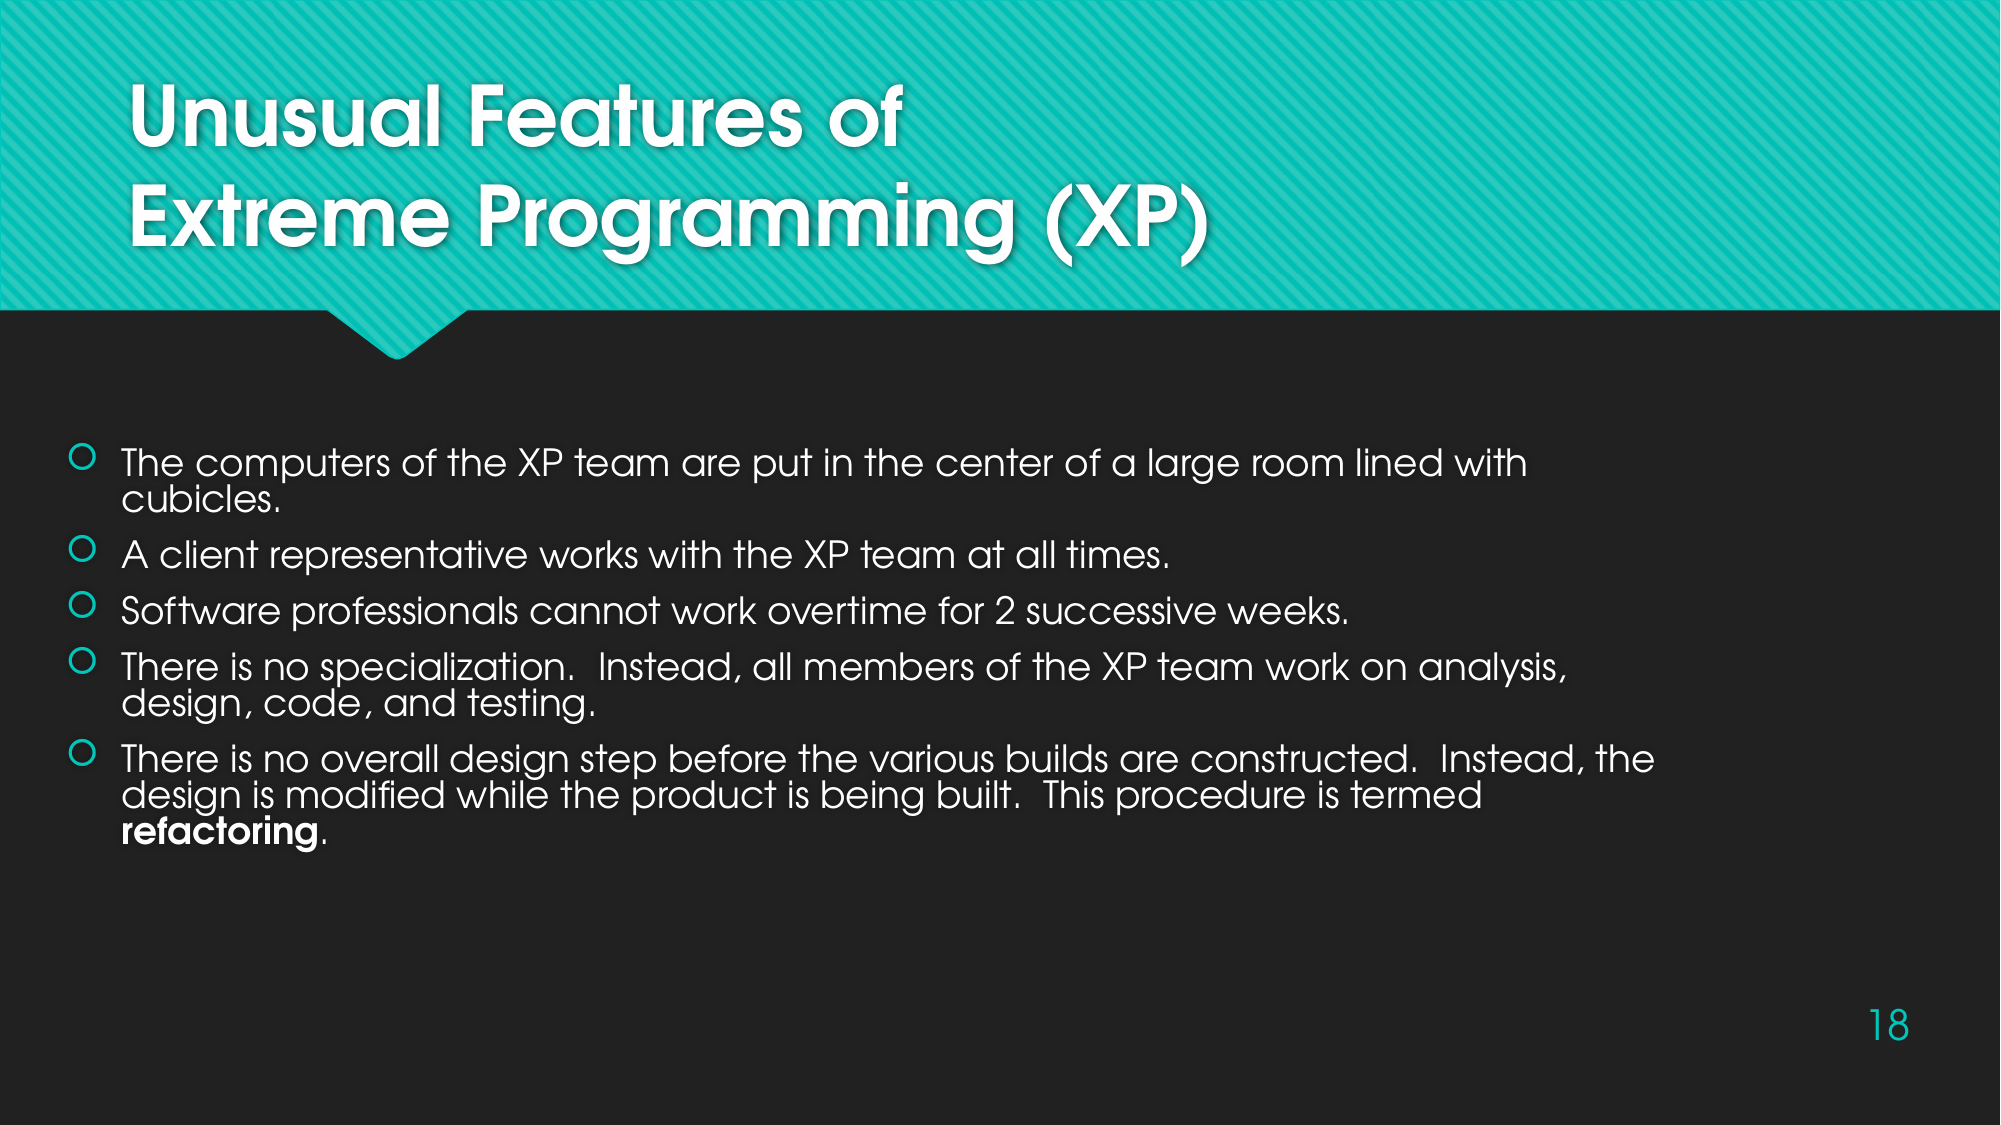

# Unusual Features of Extreme Programming (XP)
The computers of the XP team are put in the center of a large room lined with cubicles.
A client representative works with the XP team at all times.
Software professionals cannot work overtime for 2 successive weeks.
There is no specialization.  Instead, all members of the XP team work on analysis, design, code, and testing.
There is no overall design step before the various builds are constructed.  Instead, the design is modified while the product is being built.  This procedure is termed refactoring.
18